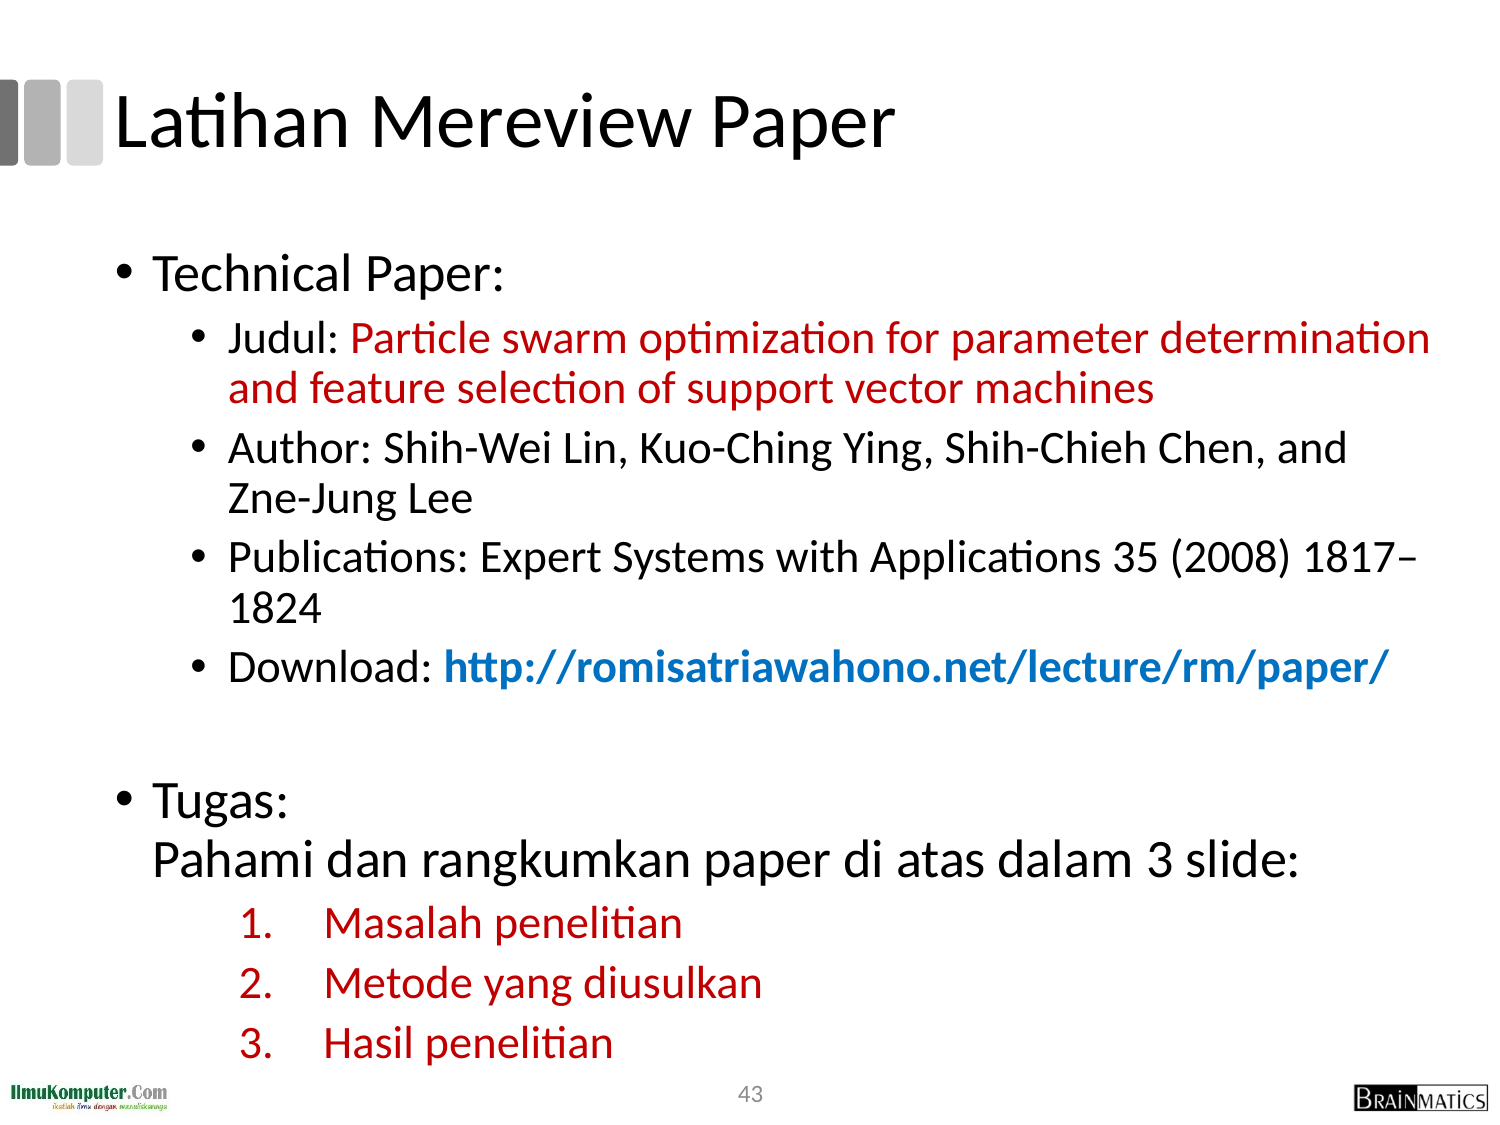

# Latihan Mereview Paper
Technical Paper:
Judul: Particle swarm optimization for parameter determination and feature selection of support vector machines
Author: Shih-Wei Lin, Kuo-Ching Ying, Shih-Chieh Chen, and Zne-Jung Lee
Publications: Expert Systems with Applications 35 (2008) 1817–1824
Download: http://romisatriawahono.net/lecture/rm/paper/

Tugas:
Pahami dan rangkumkan paper di atas dalam 3 slide:
Masalah penelitian
Metode yang diusulkan
Hasil penelitian

43